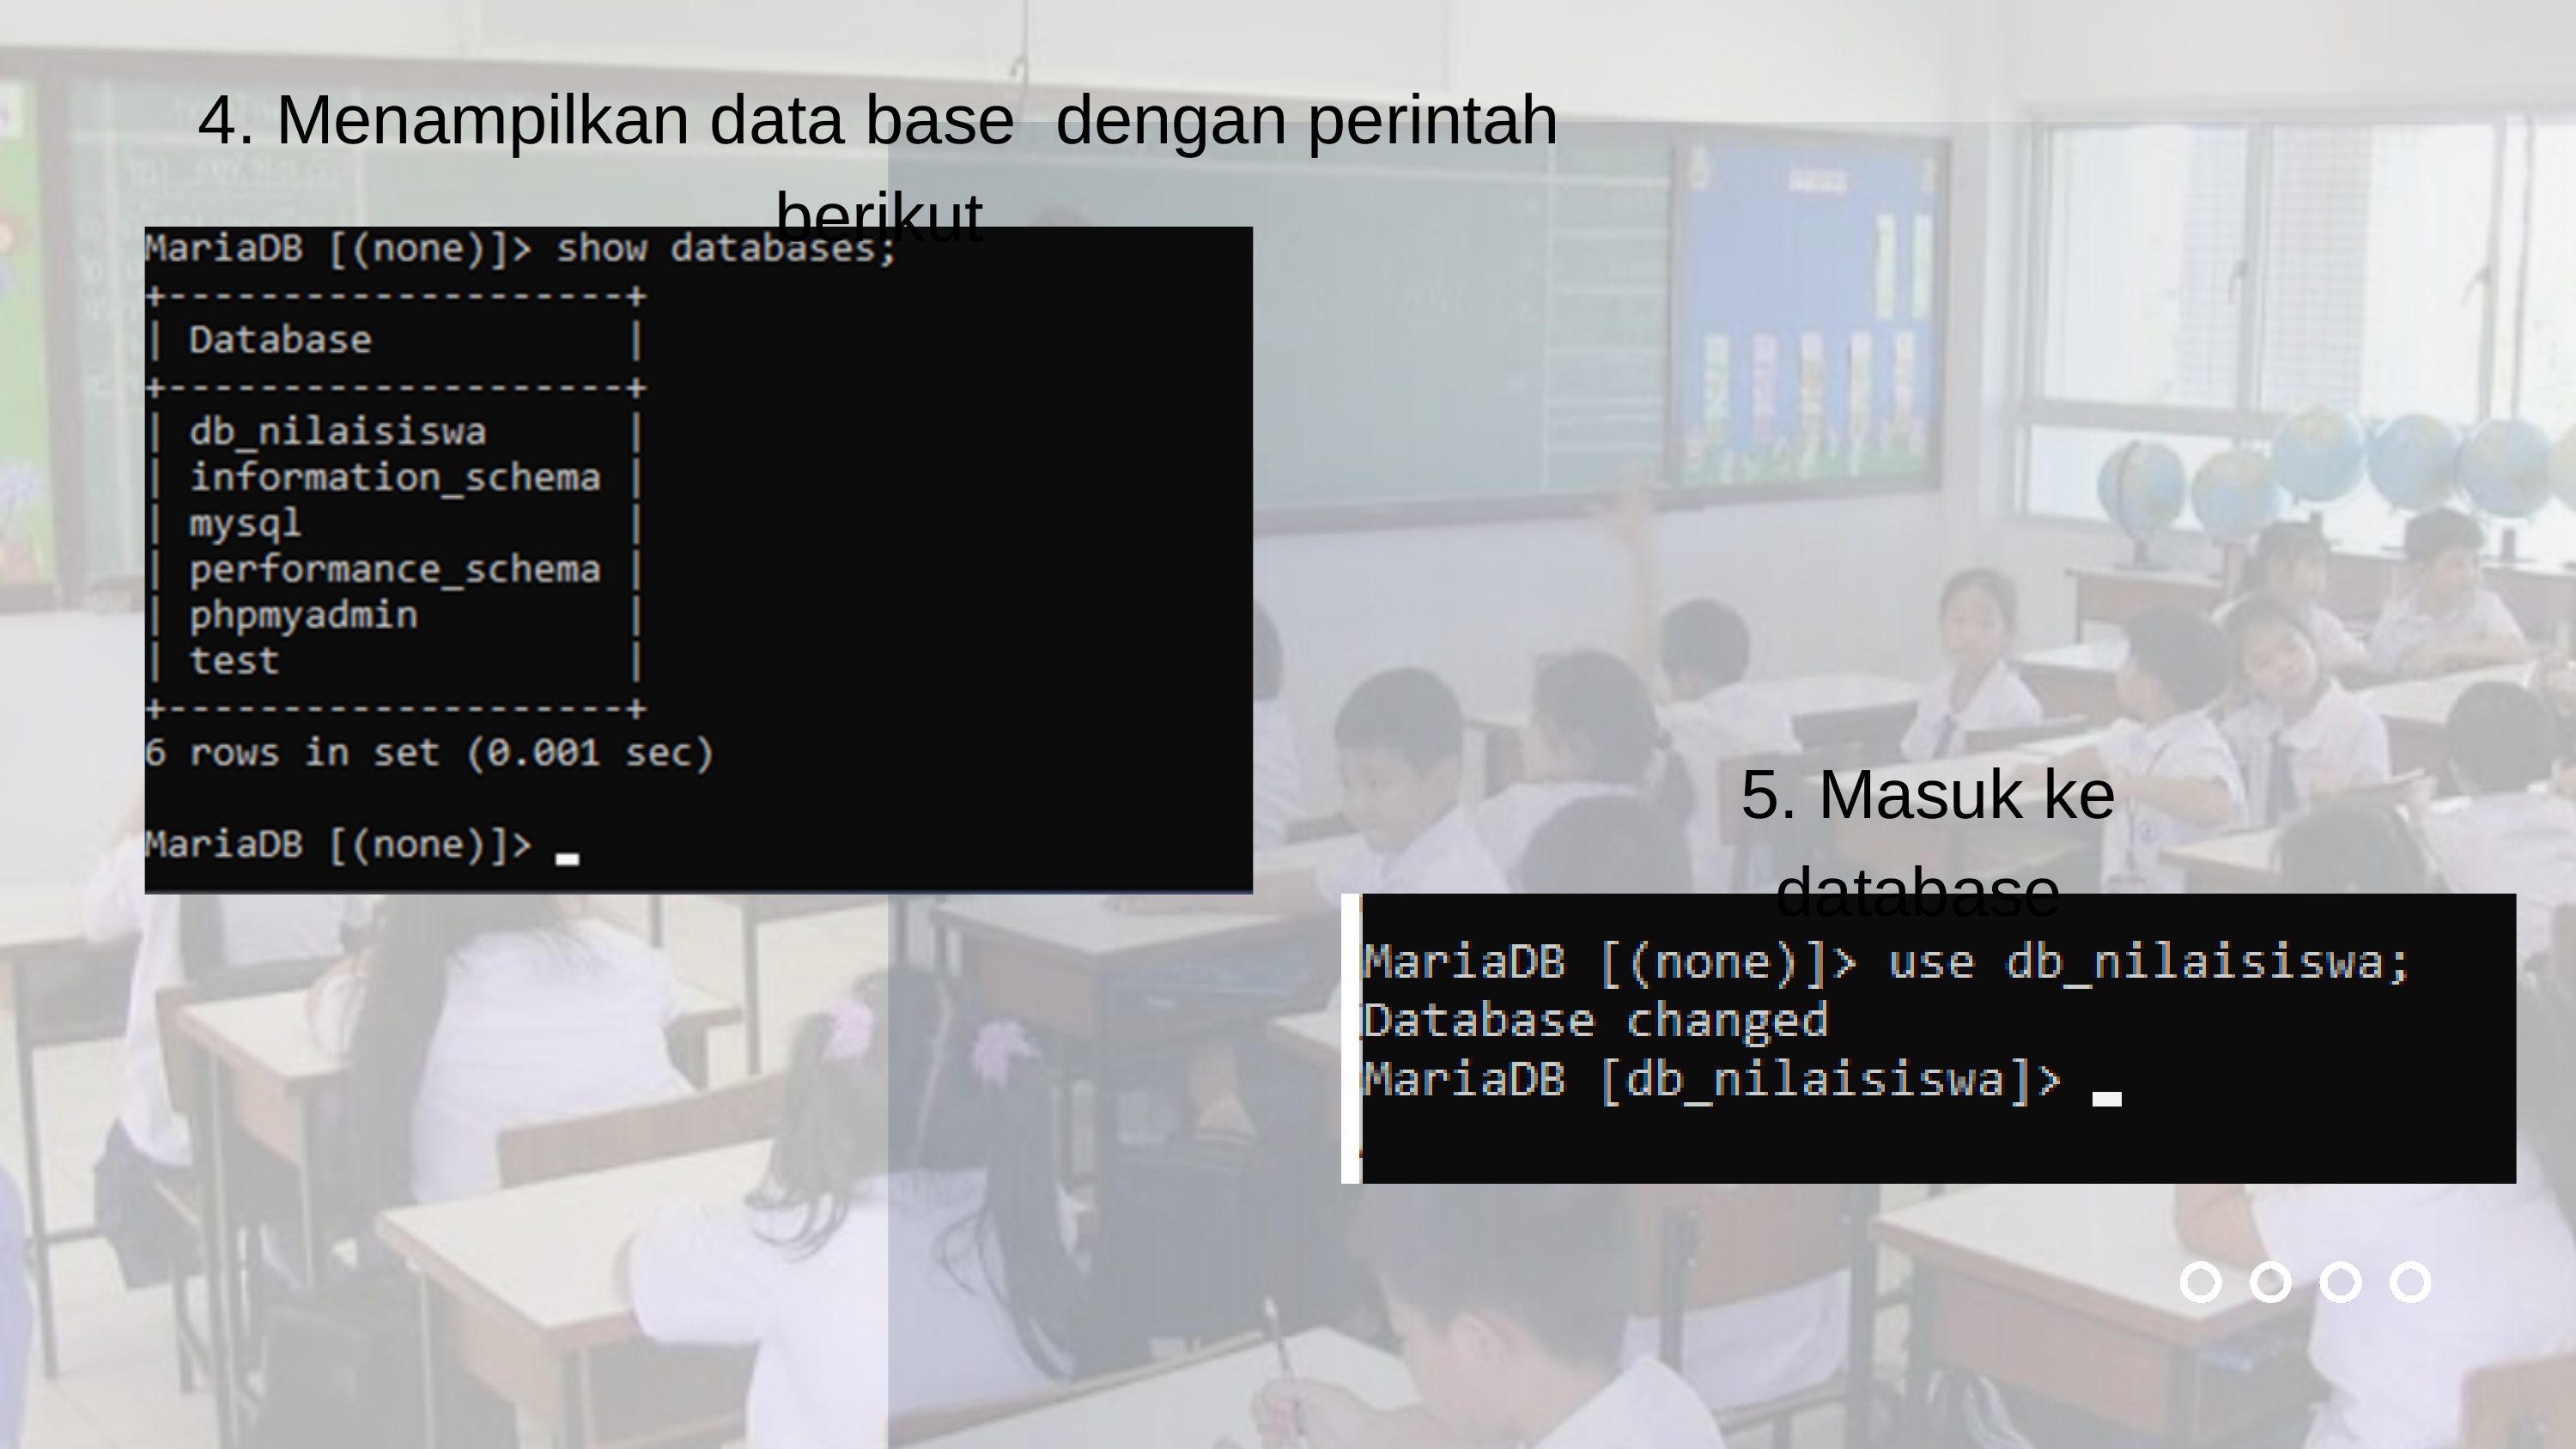

4. Menampilkan data base  dengan perintah berikut

5. Masuk ke database